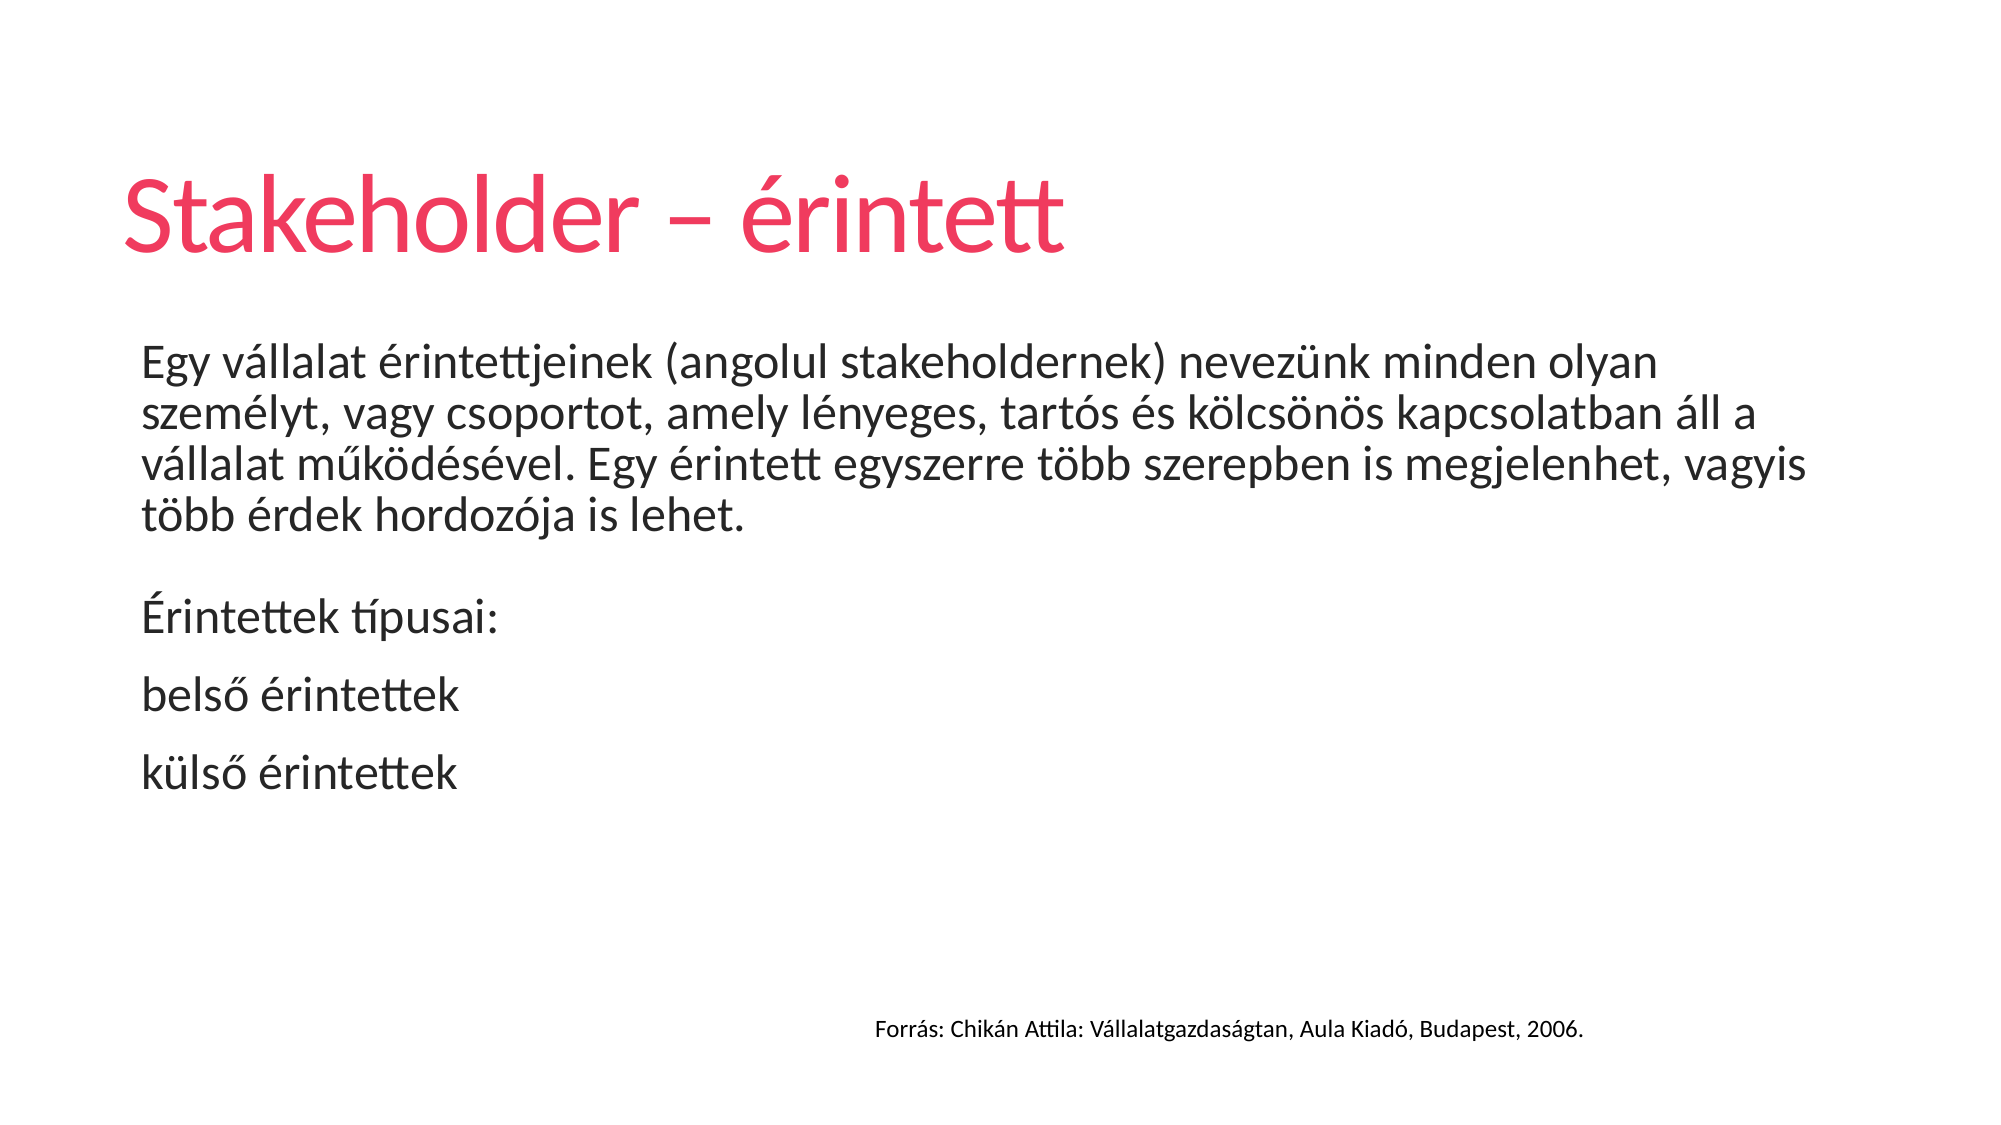

# Stakeholder – érintett
Egy vállalat érintettjeinek (angolul stakeholdernek) nevezünk minden olyan személyt, vagy csoportot, amely lényeges, tartós és kölcsönös kapcsolatban áll a vállalat működésével. Egy érintett egyszerre több szerepben is megjelenhet, vagyis több érdek hordozója is lehet.
Érintettek típusai:
belső érintettek
külső érintettek

Forrás: Chikán Attila: Vállalatgazdaságtan, Aula Kiadó, Budapest, 2006.